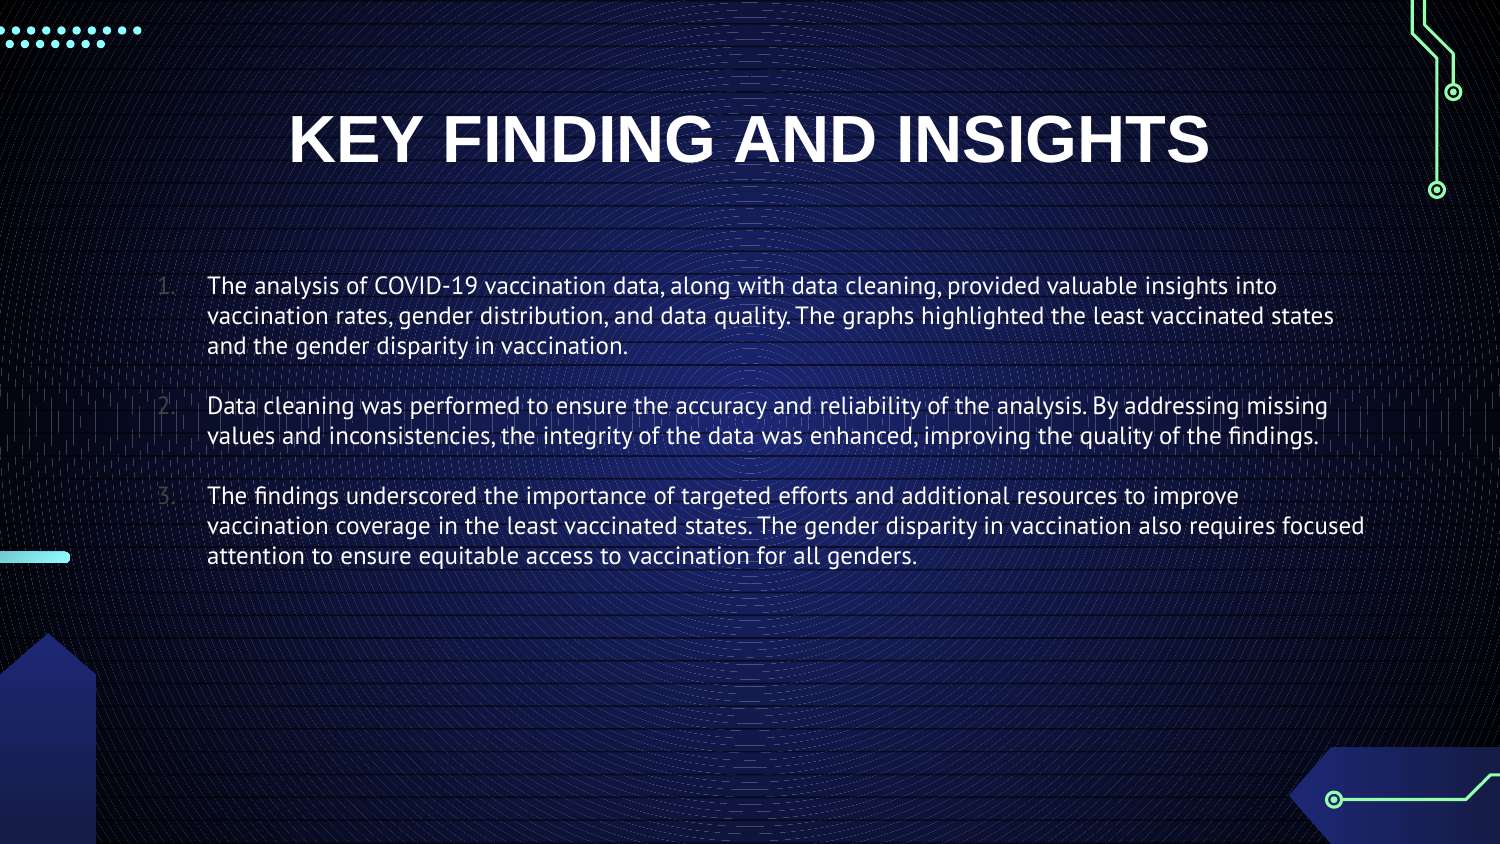

# KEY FINDING AND INSIGHTS

The analysis of COVID-19 vaccination data, along with data cleaning, provided valuable insights into vaccination rates, gender distribution, and data quality. The graphs highlighted the least vaccinated states and the gender disparity in vaccination.

Data cleaning was performed to ensure the accuracy and reliability of the analysis. By addressing missing values and inconsistencies, the integrity of the data was enhanced, improving the quality of the findings.

The findings underscored the importance of targeted efforts and additional resources to improve vaccination coverage in the least vaccinated states. The gender disparity in vaccination also requires focused attention to ensure equitable access to vaccination for all genders.